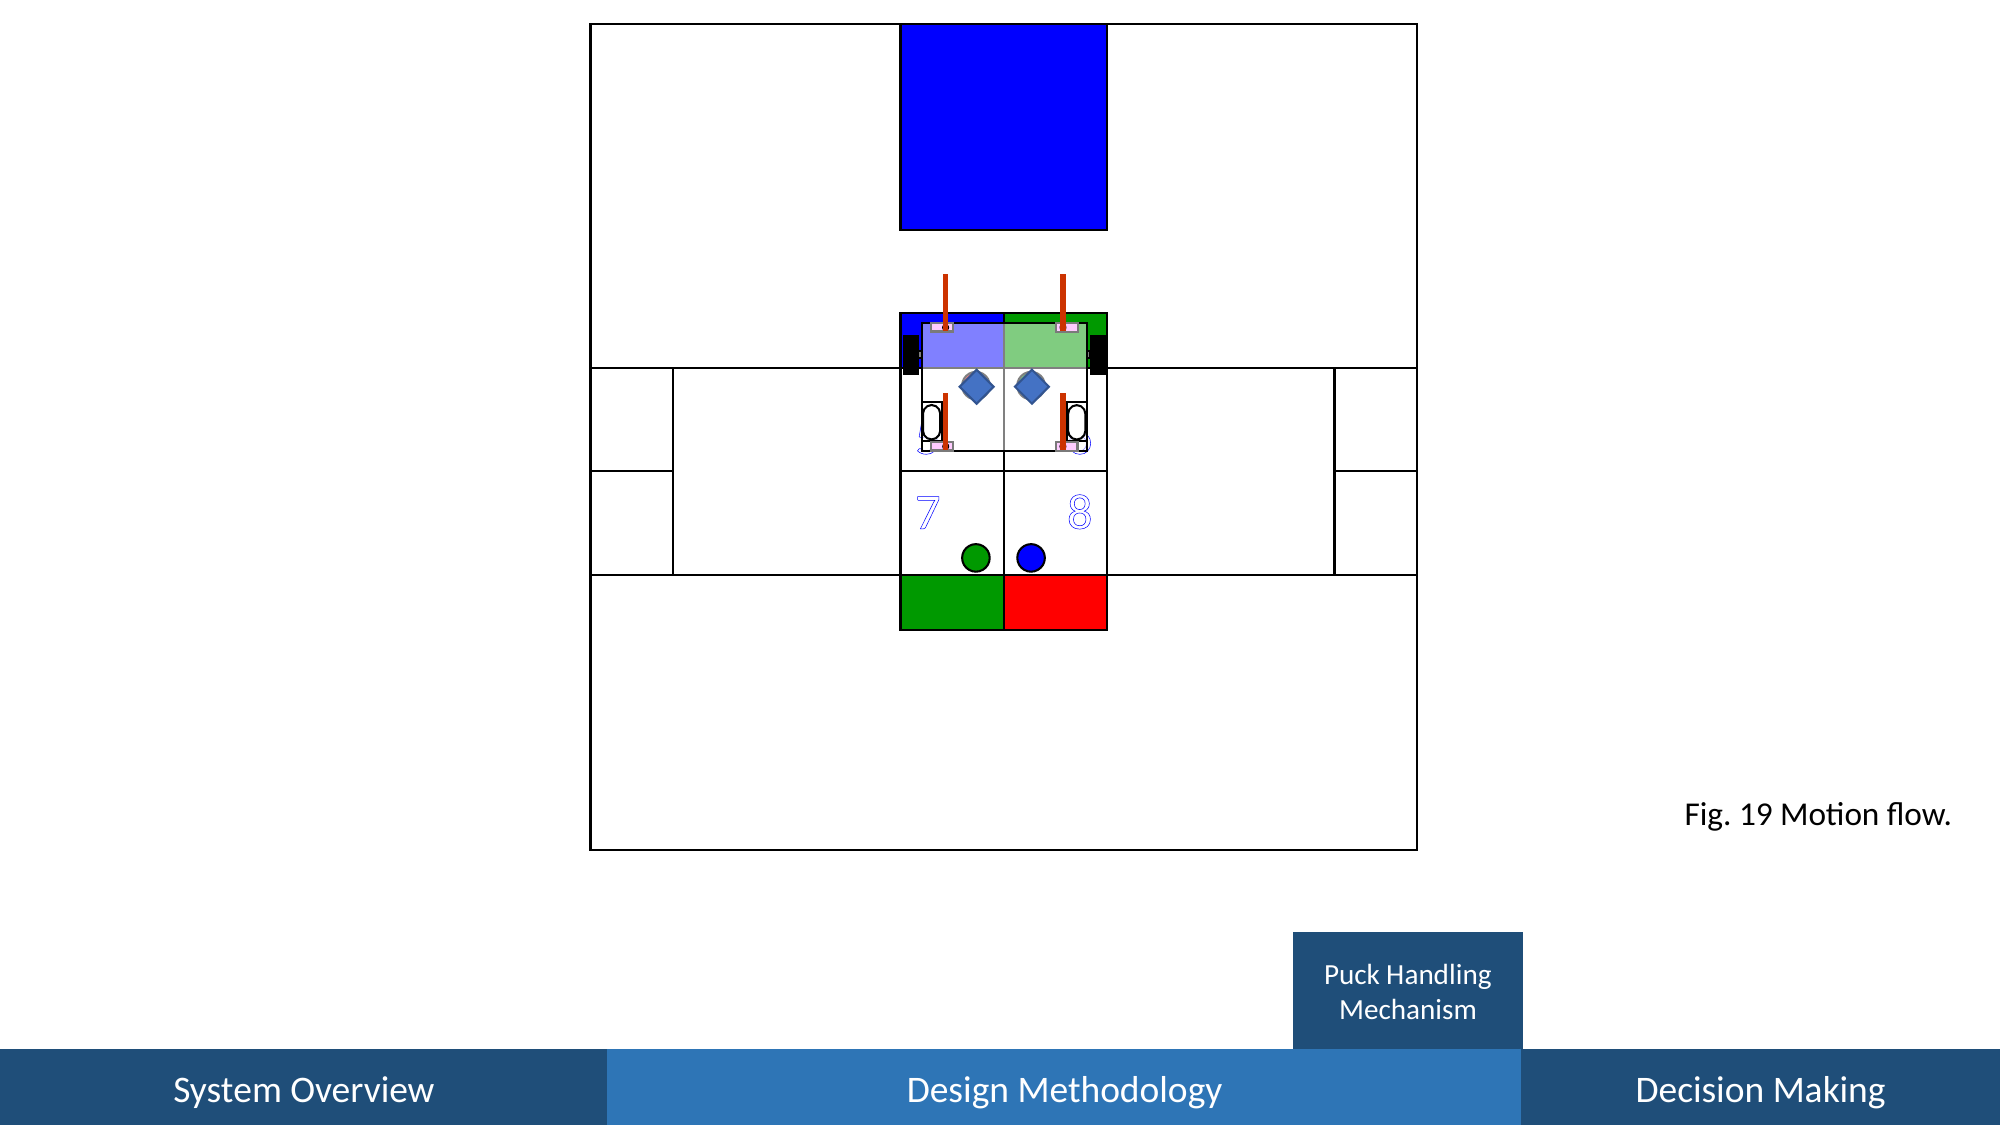

5
6

7
8

Fig. 19 Motion flow.
Puck Handling Mechanism
42
System Overview
Design Methodology
Decision Making
System Block Diagram
Crucial Aspects of Design
Unused Alternative
Colour Sensing Mechanism
Motion Flow & Key Methods
Movement Mechanism